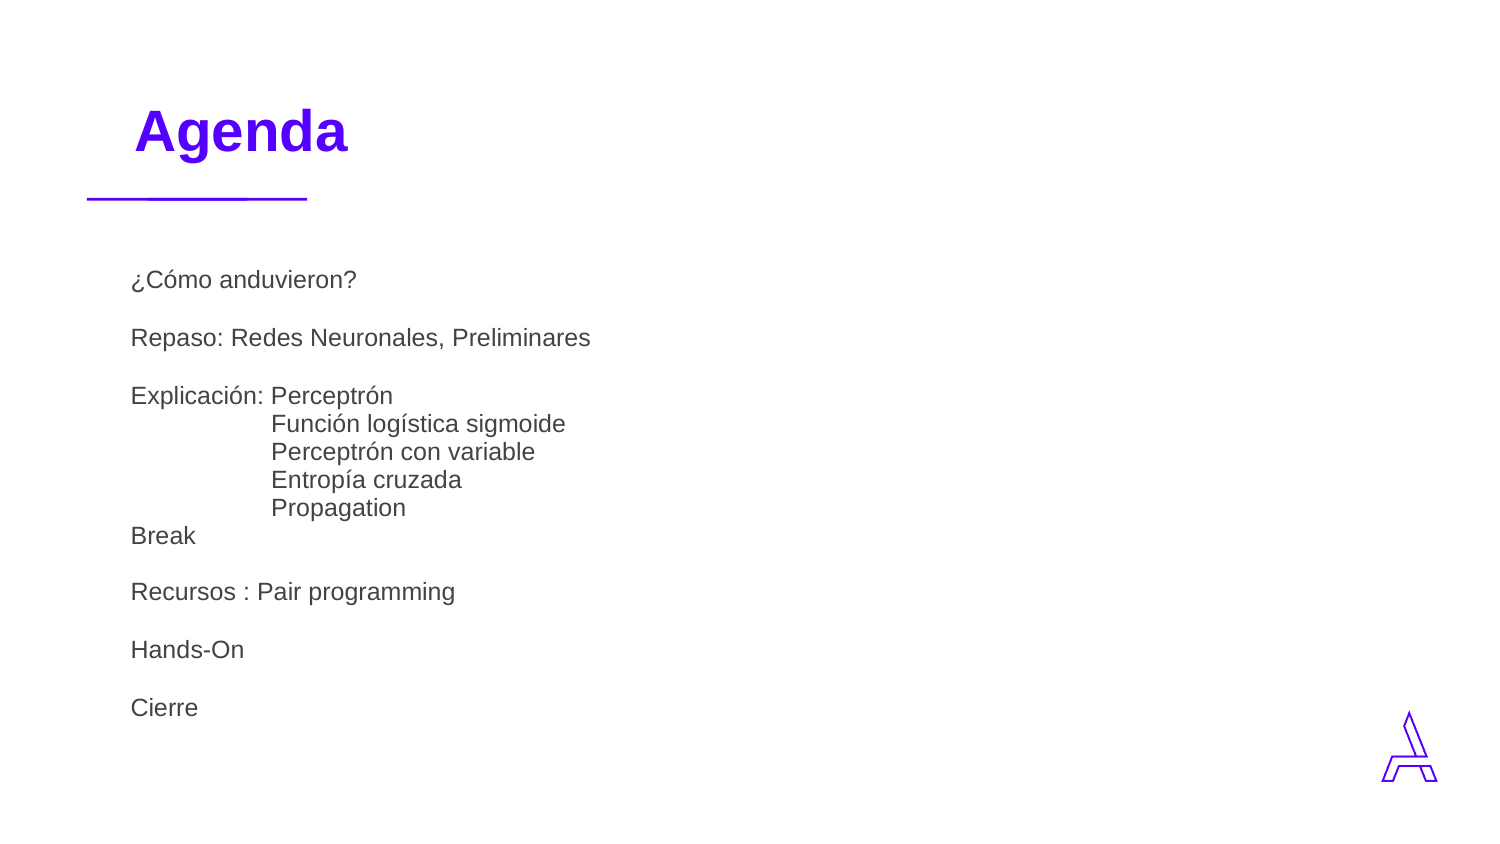

| ¿Cómo anduvieron? |
| --- |
| Repaso: Redes Neuronales, Preliminares |
| Explicación: Perceptrón Función logística sigmoide Perceptrón con variable Entropía cruzada Propagation Break Recursos : Pair programming |
| Hands-On |
| Cierre |
3